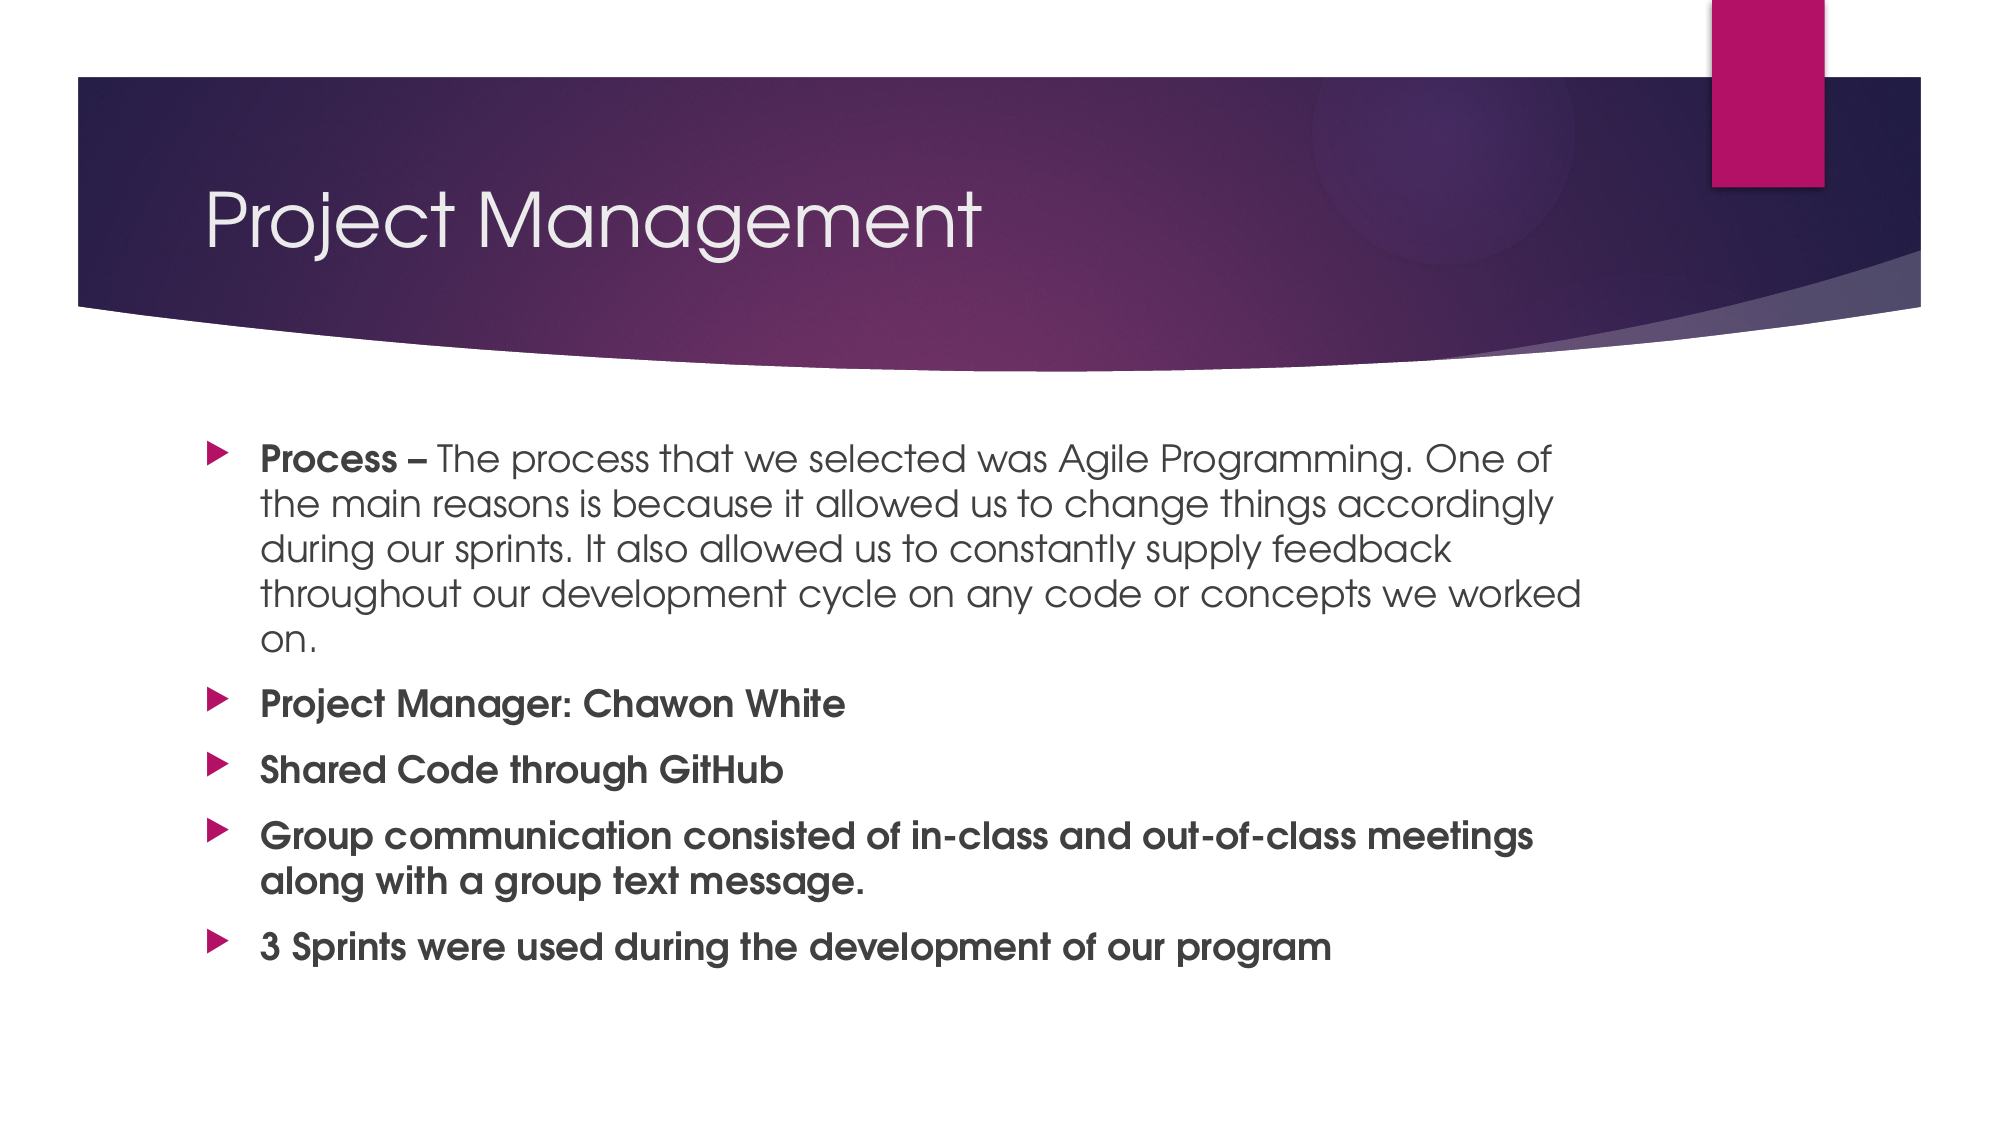

# Project Management
Process – The process that we selected was Agile Programming. One of the main reasons is because it allowed us to change things accordingly during our sprints. It also allowed us to constantly supply feedback throughout our development cycle on any code or concepts we worked on.
Project Manager: Chawon White
Shared Code through GitHub
Group communication consisted of in-class and out-of-class meetings along with a group text message.
3 Sprints were used during the development of our program